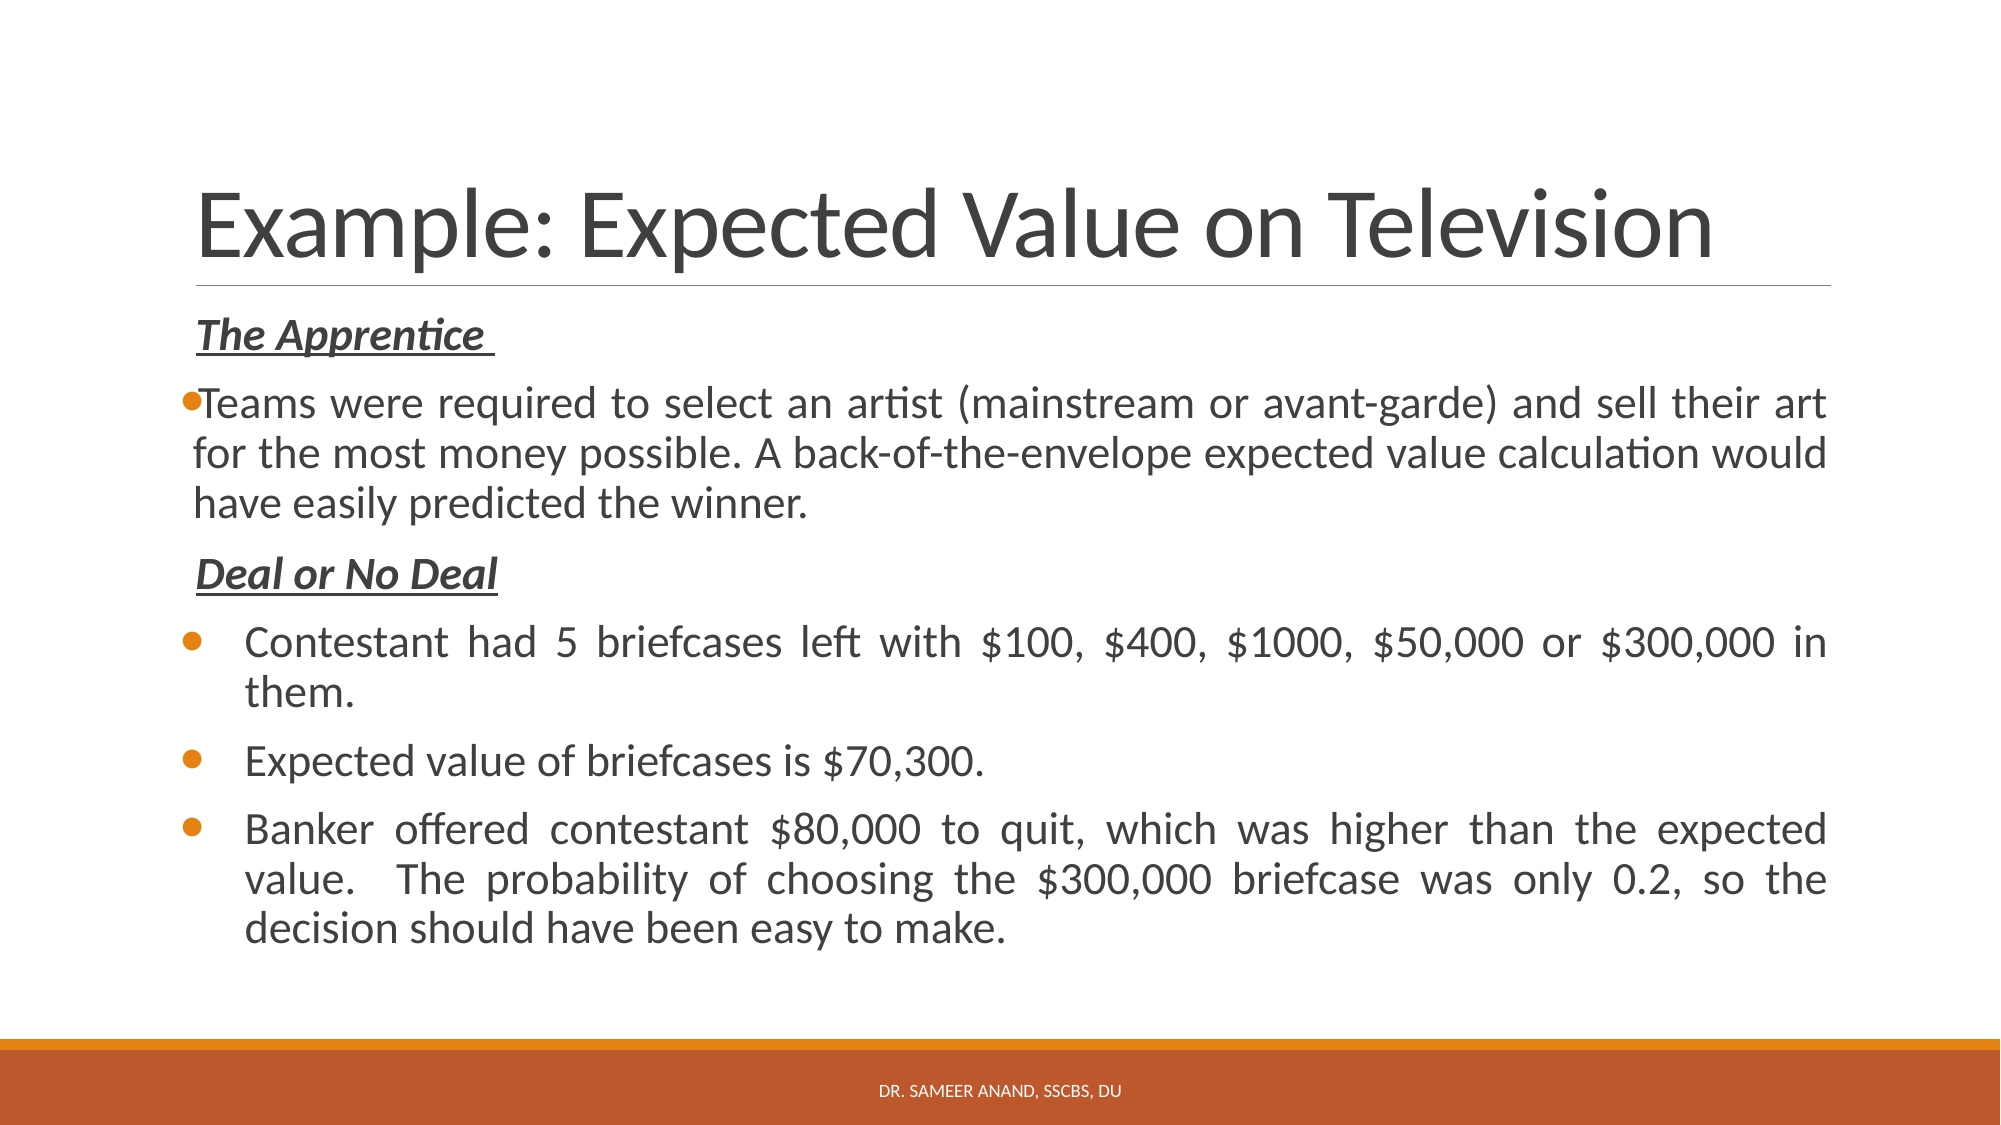

# Example: Expected Value on Television
The Apprentice
Teams were required to select an artist (mainstream or avant-garde) and sell their art for the most money possible. A back-of-the-envelope expected value calculation would have easily predicted the winner.
Deal or No Deal
Contestant had 5 briefcases left with $100, $400, $1000, $50,000 or $300,000 in them.
Expected value of briefcases is $70,300.
Banker offered contestant $80,000 to quit, which was higher than the expected value.  The probability of choosing the $300,000 briefcase was only 0.2, so the decision should have been easy to make.

Dr. Sameer Anand, SSCBS, DU